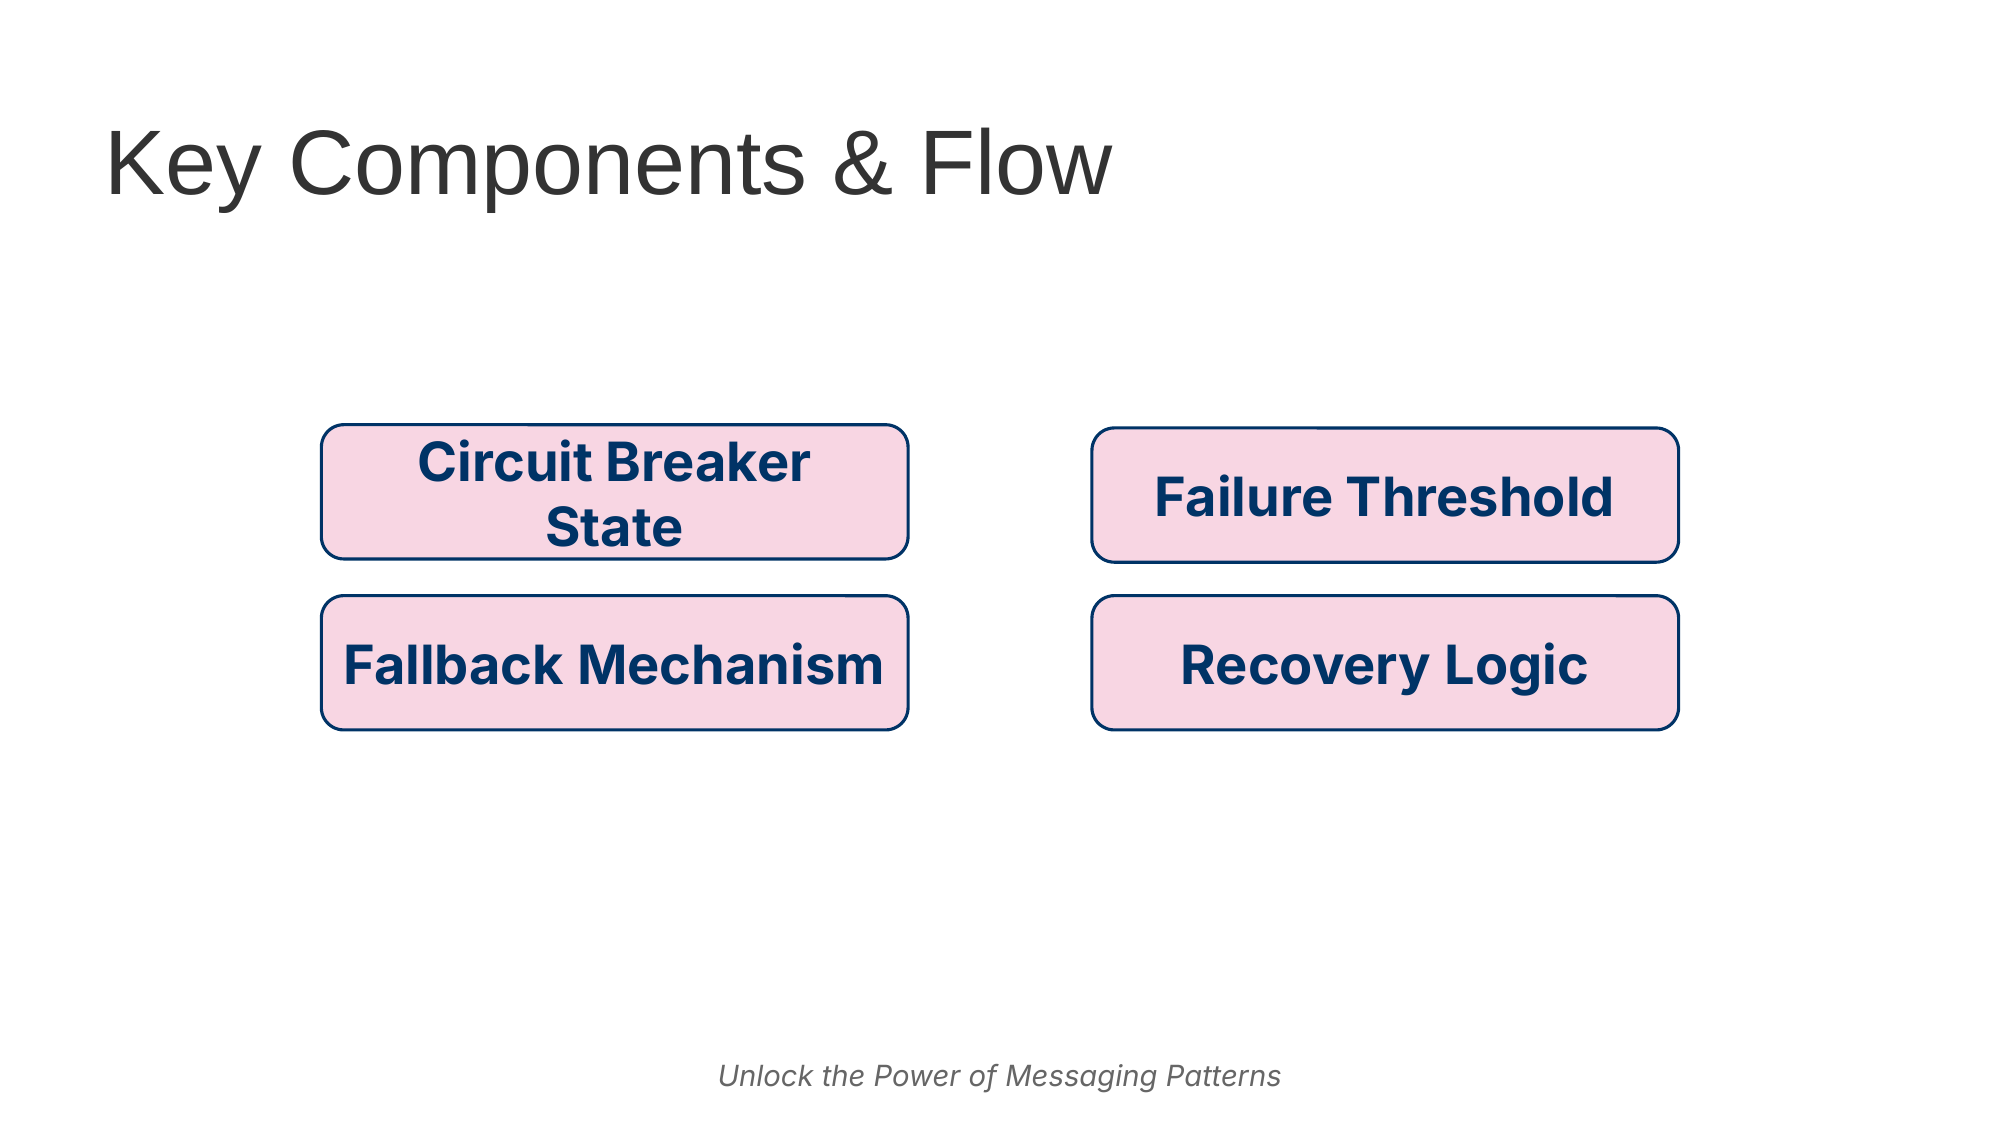

# Key Components & Flow
Circuit Breaker State
Failure Threshold
Fallback Mechanism
Recovery Logic